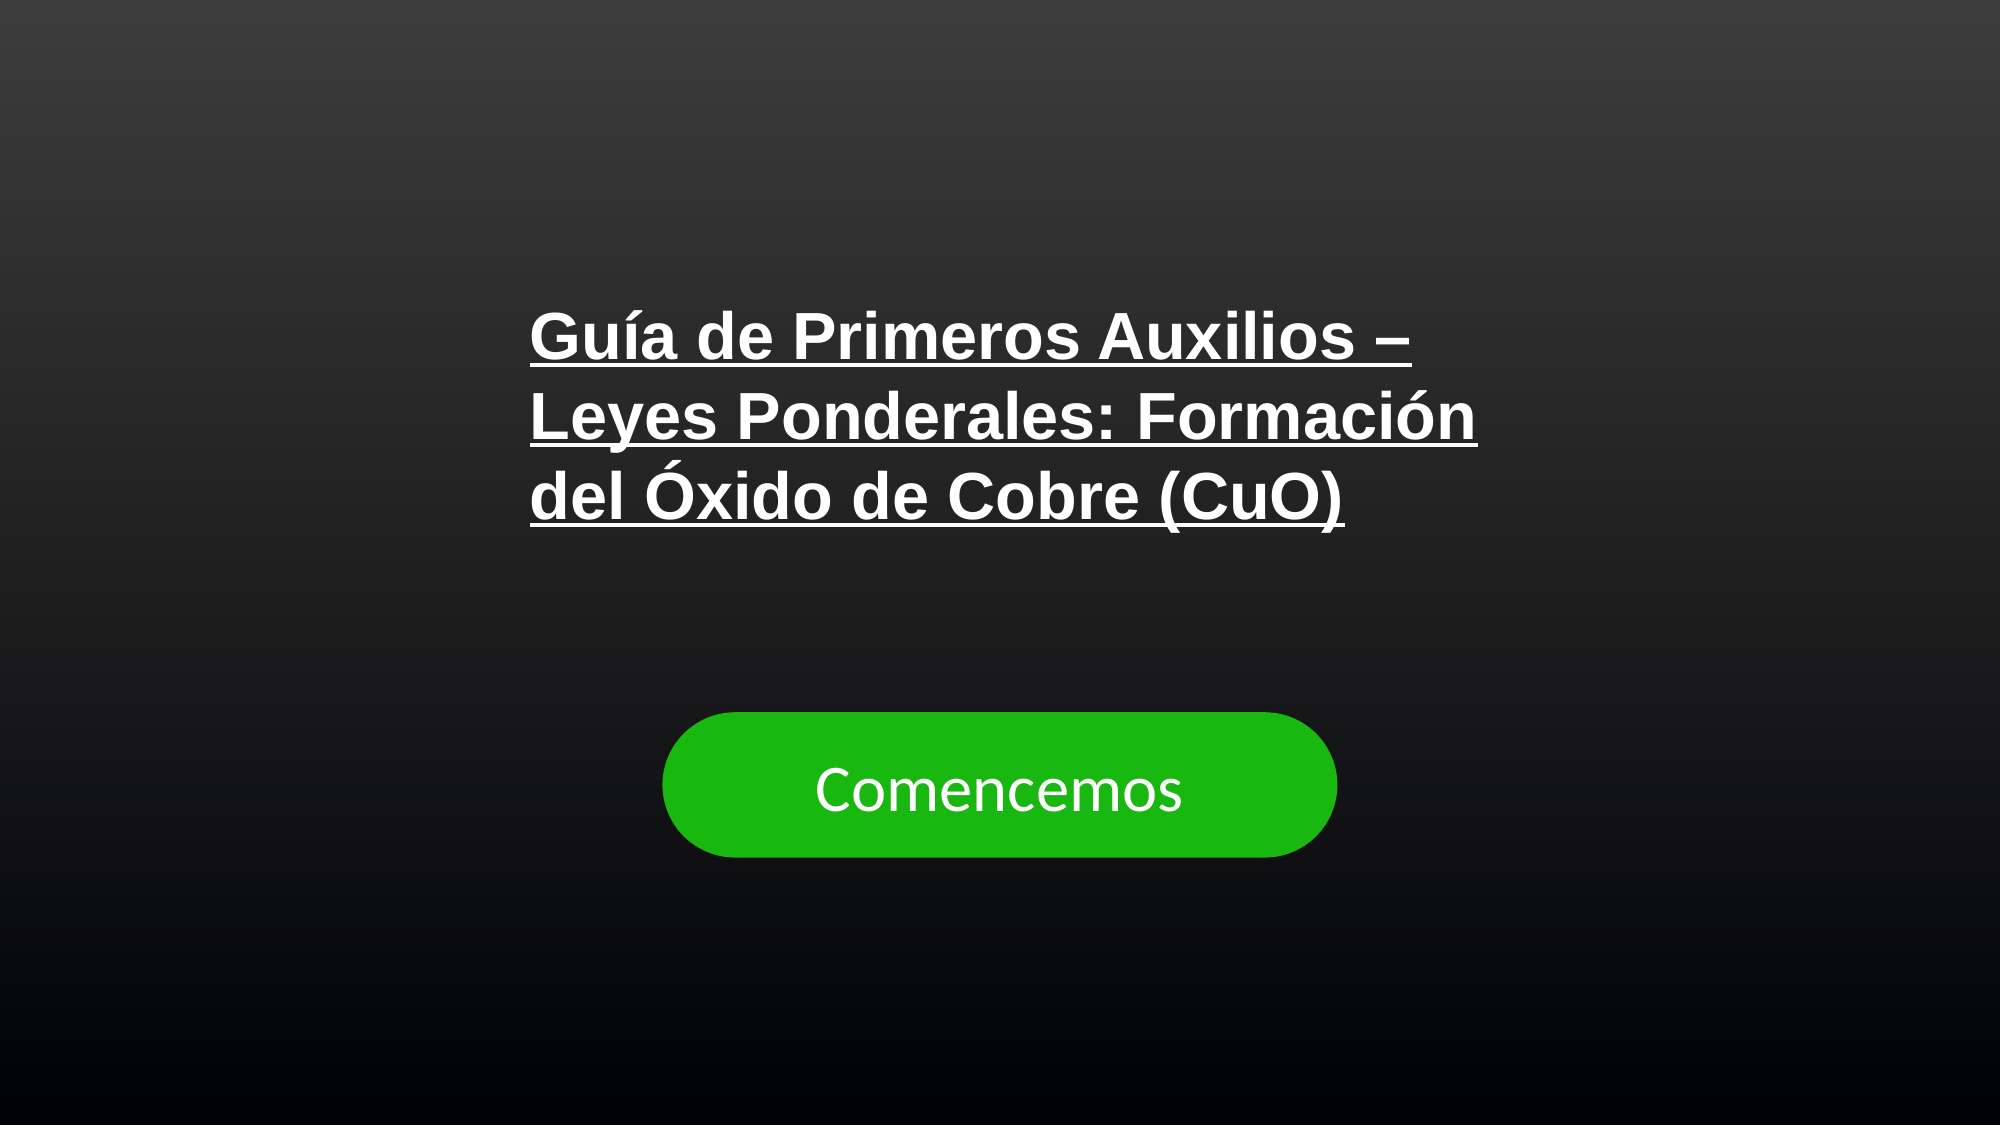

Guía de Primeros Auxilios – Leyes Ponderales: Formación del Óxido de Cobre (CuO)
Comencemos